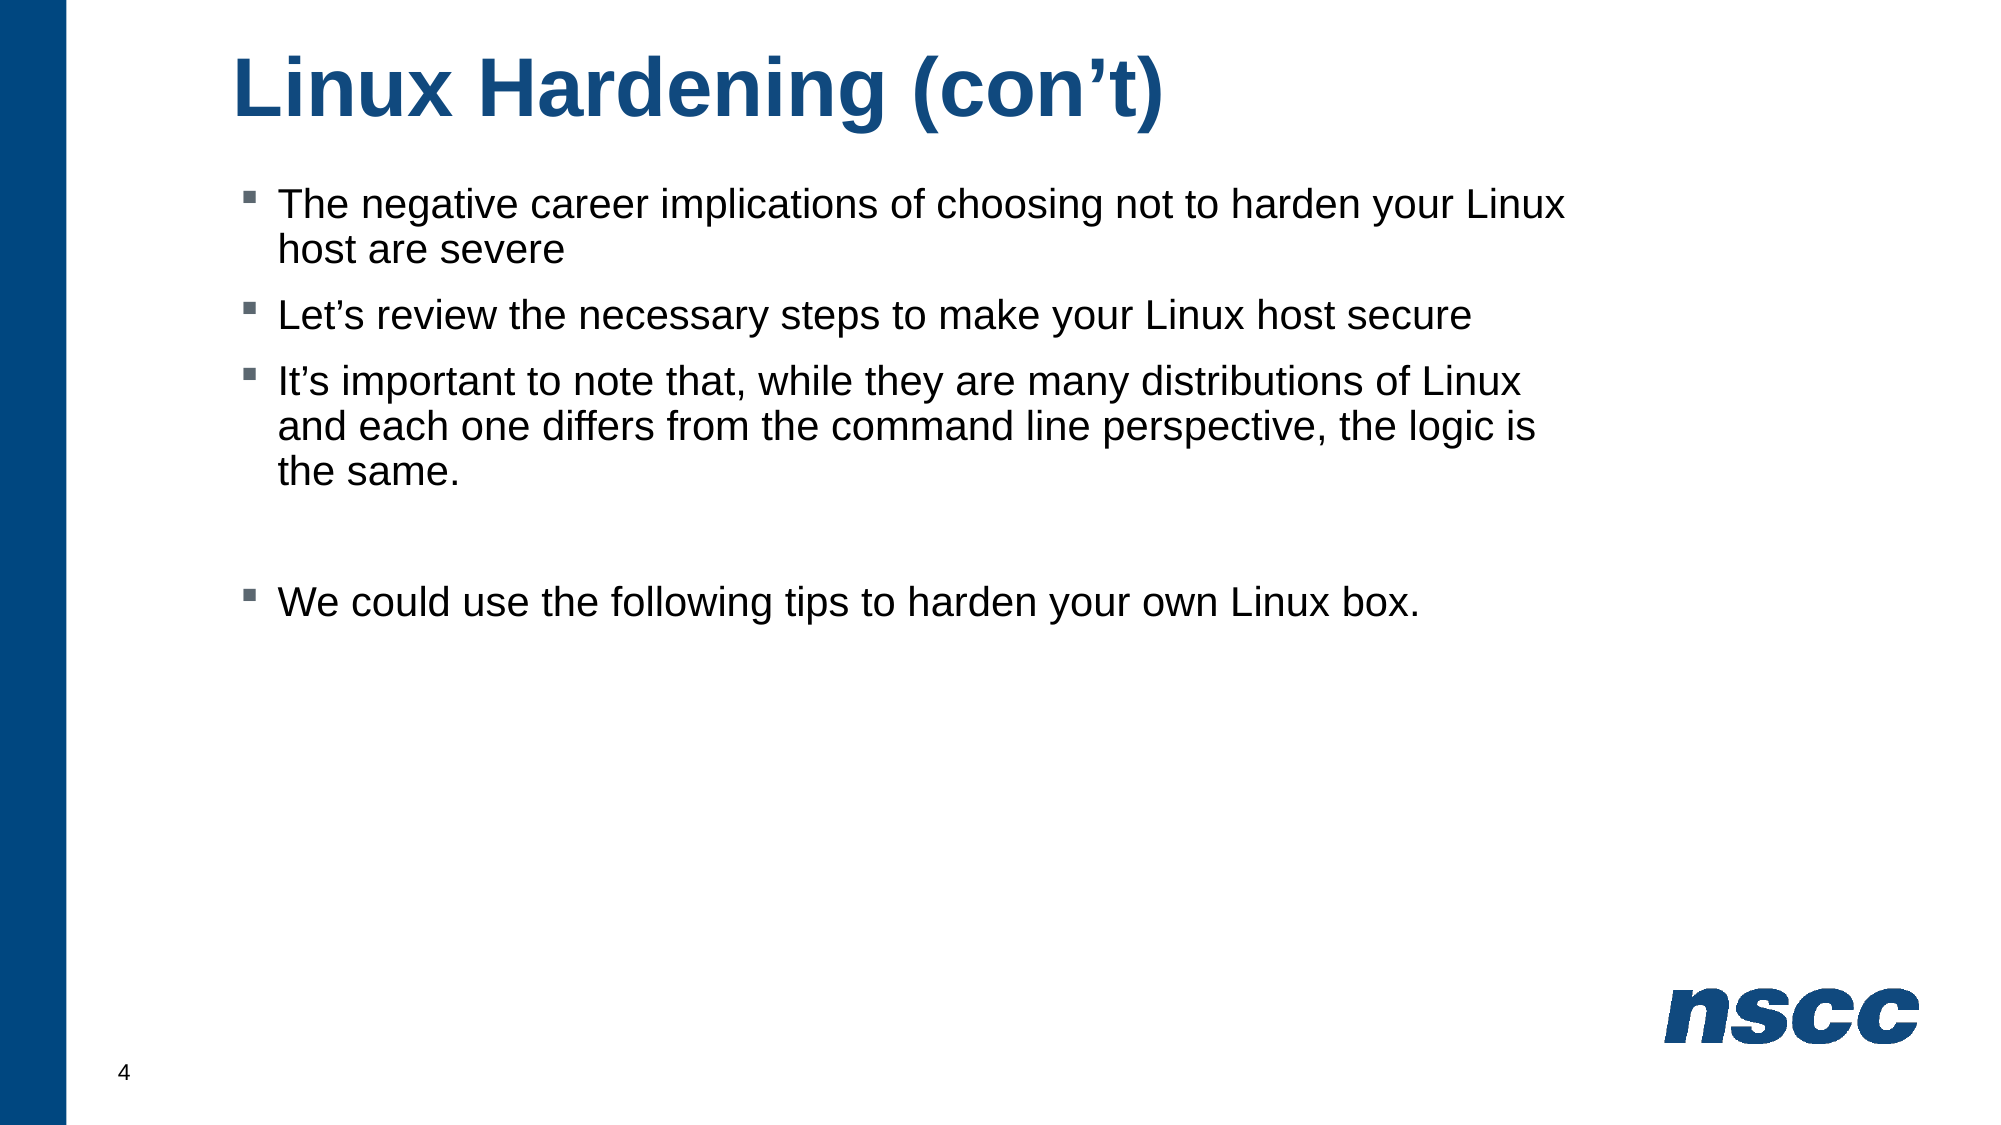

# Linux Hardening (con’t)
The negative career implications of choosing not to harden your Linux host are severe
Let’s review the necessary steps to make your Linux host secure
It’s important to note that, while they are many distributions of Linux and each one differs from the command line perspective, the logic is the same.

We could use the following tips to harden your own Linux box.
4